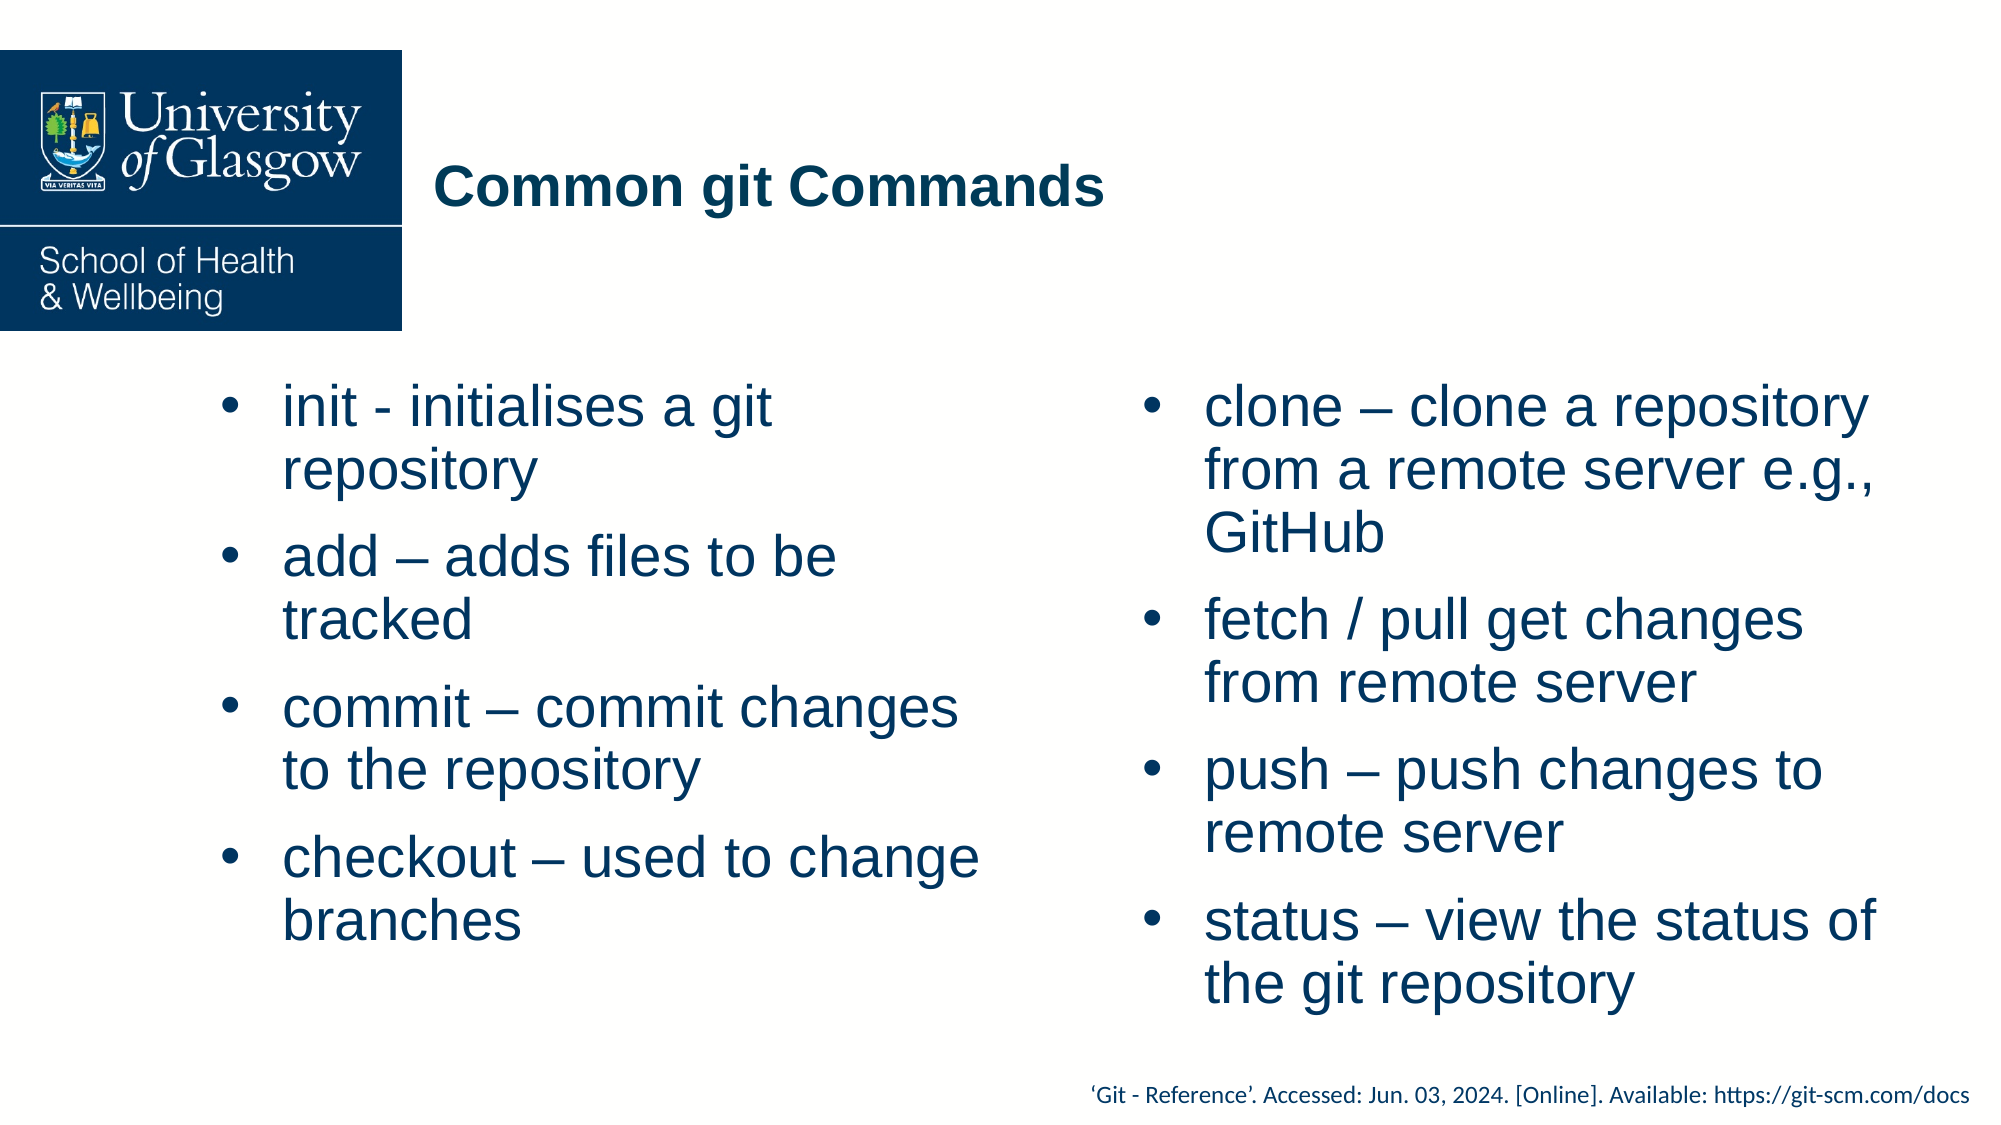

# Common git Commands
init - initialises a git repository
add – adds files to be tracked
commit – commit changes to the repository
checkout – used to change branches

clone – clone a repository from a remote server e.g., GitHub
fetch / pull get changes from remote server
push – push changes to remote server
status – view the status of the git repository

	‘Git - Reference’. Accessed: Jun. 03, 2024. [Online]. Available: https://git-scm.com/docs